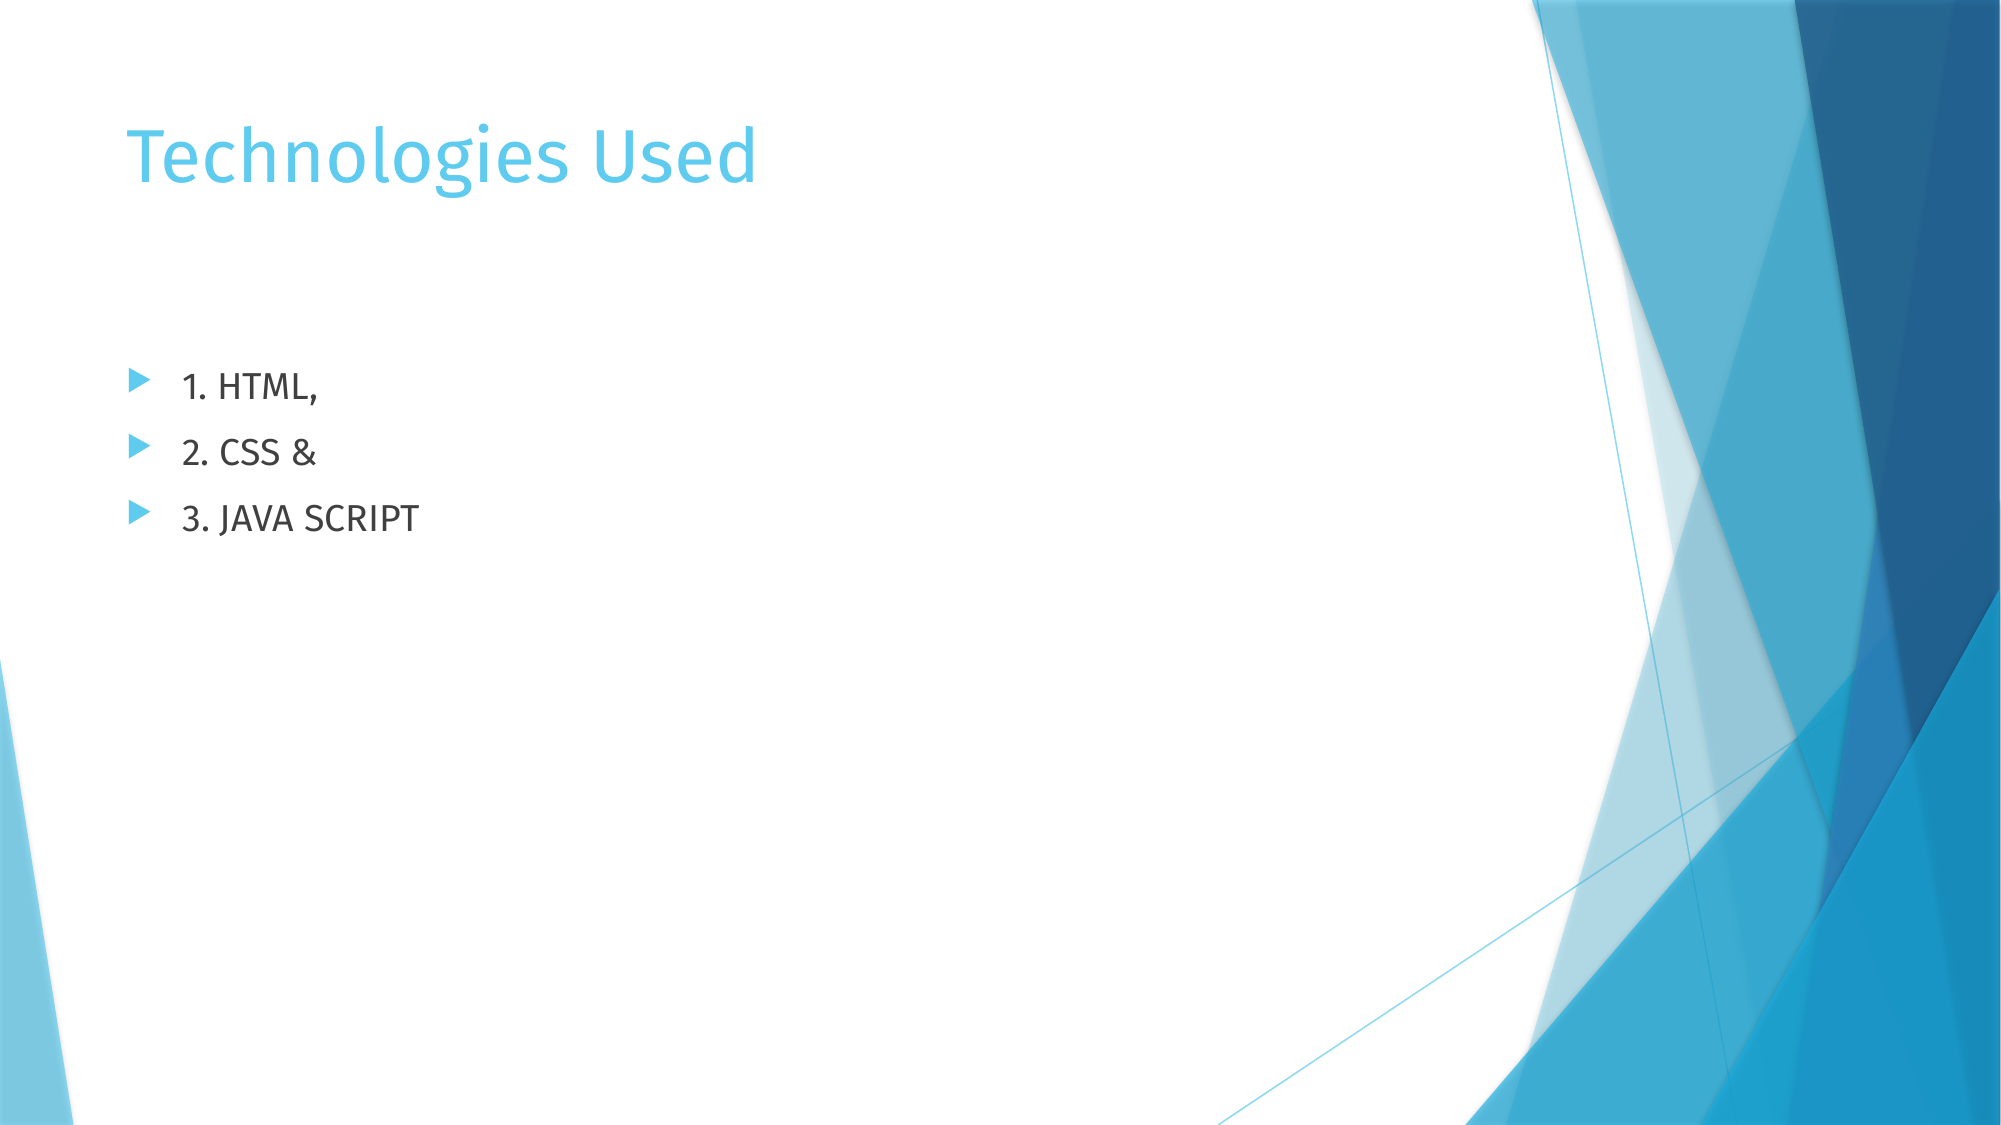

# Technologies Used
1. HTML,
2. CSS &
3. JAVA SCRIPT